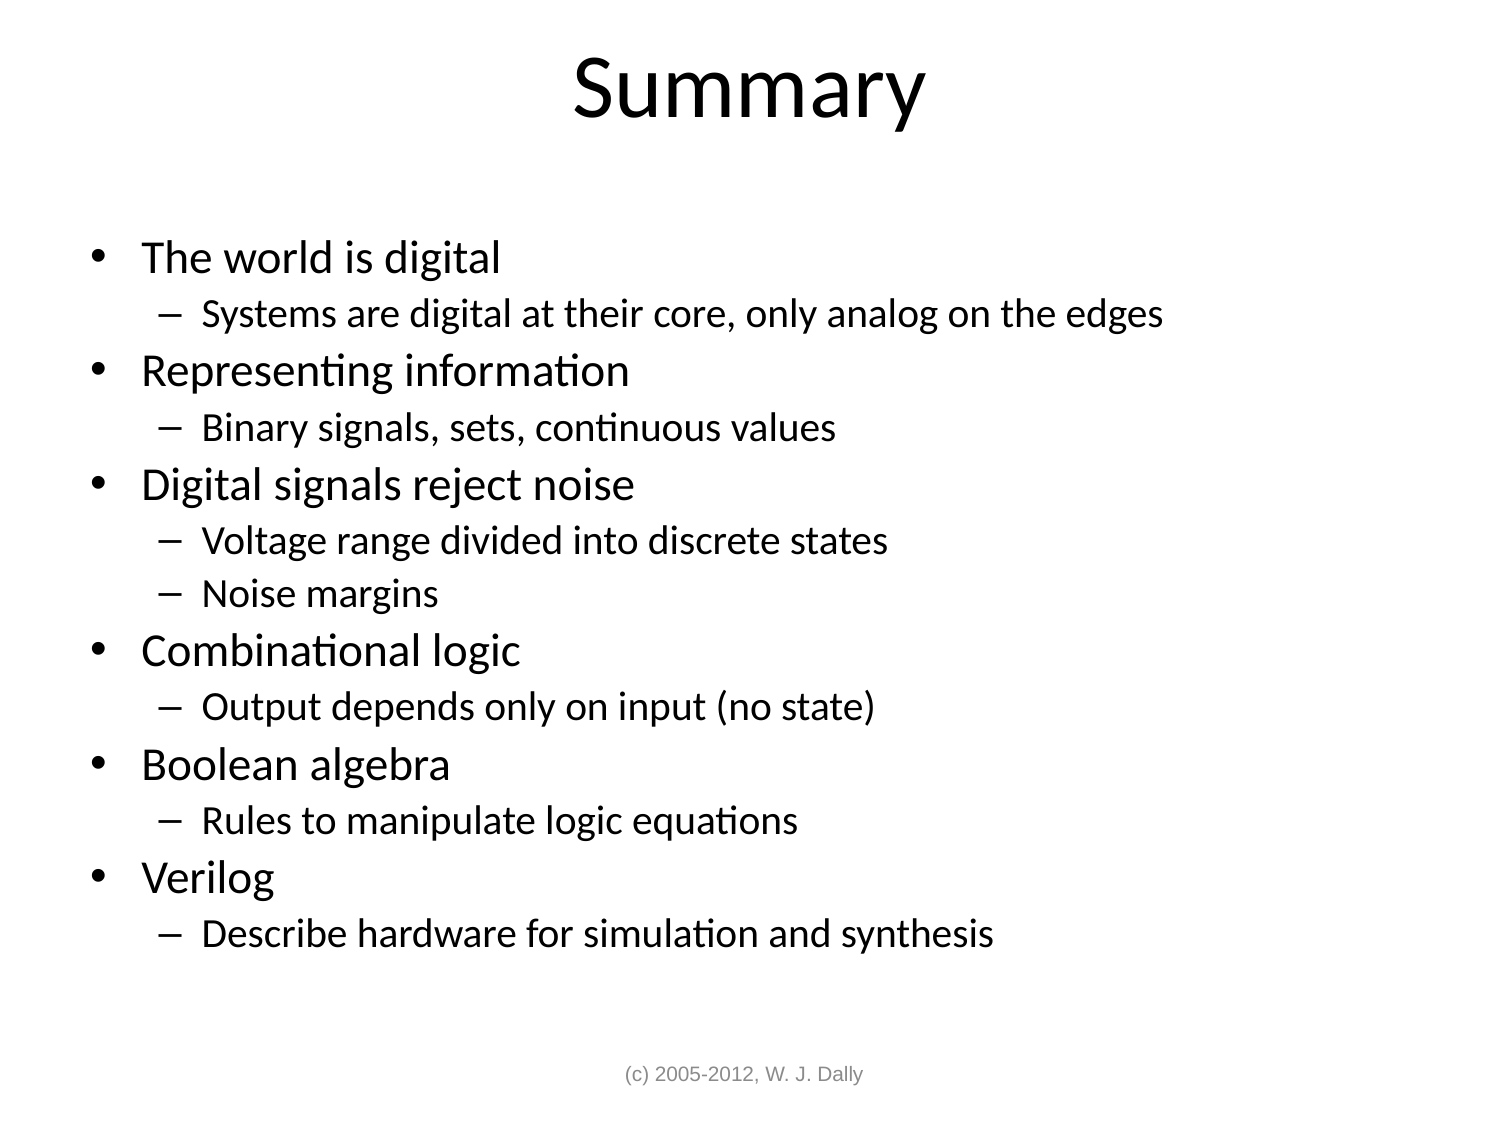

# Summary
The world is digital
Systems are digital at their core, only analog on the edges
Representing information
Binary signals, sets, continuous values
Digital signals reject noise
Voltage range divided into discrete states
Noise margins
Combinational logic
Output depends only on input (no state)
Boolean algebra
Rules to manipulate logic equations
Verilog
Describe hardware for simulation and synthesis
(c) 2005-2012, W. J. Dally